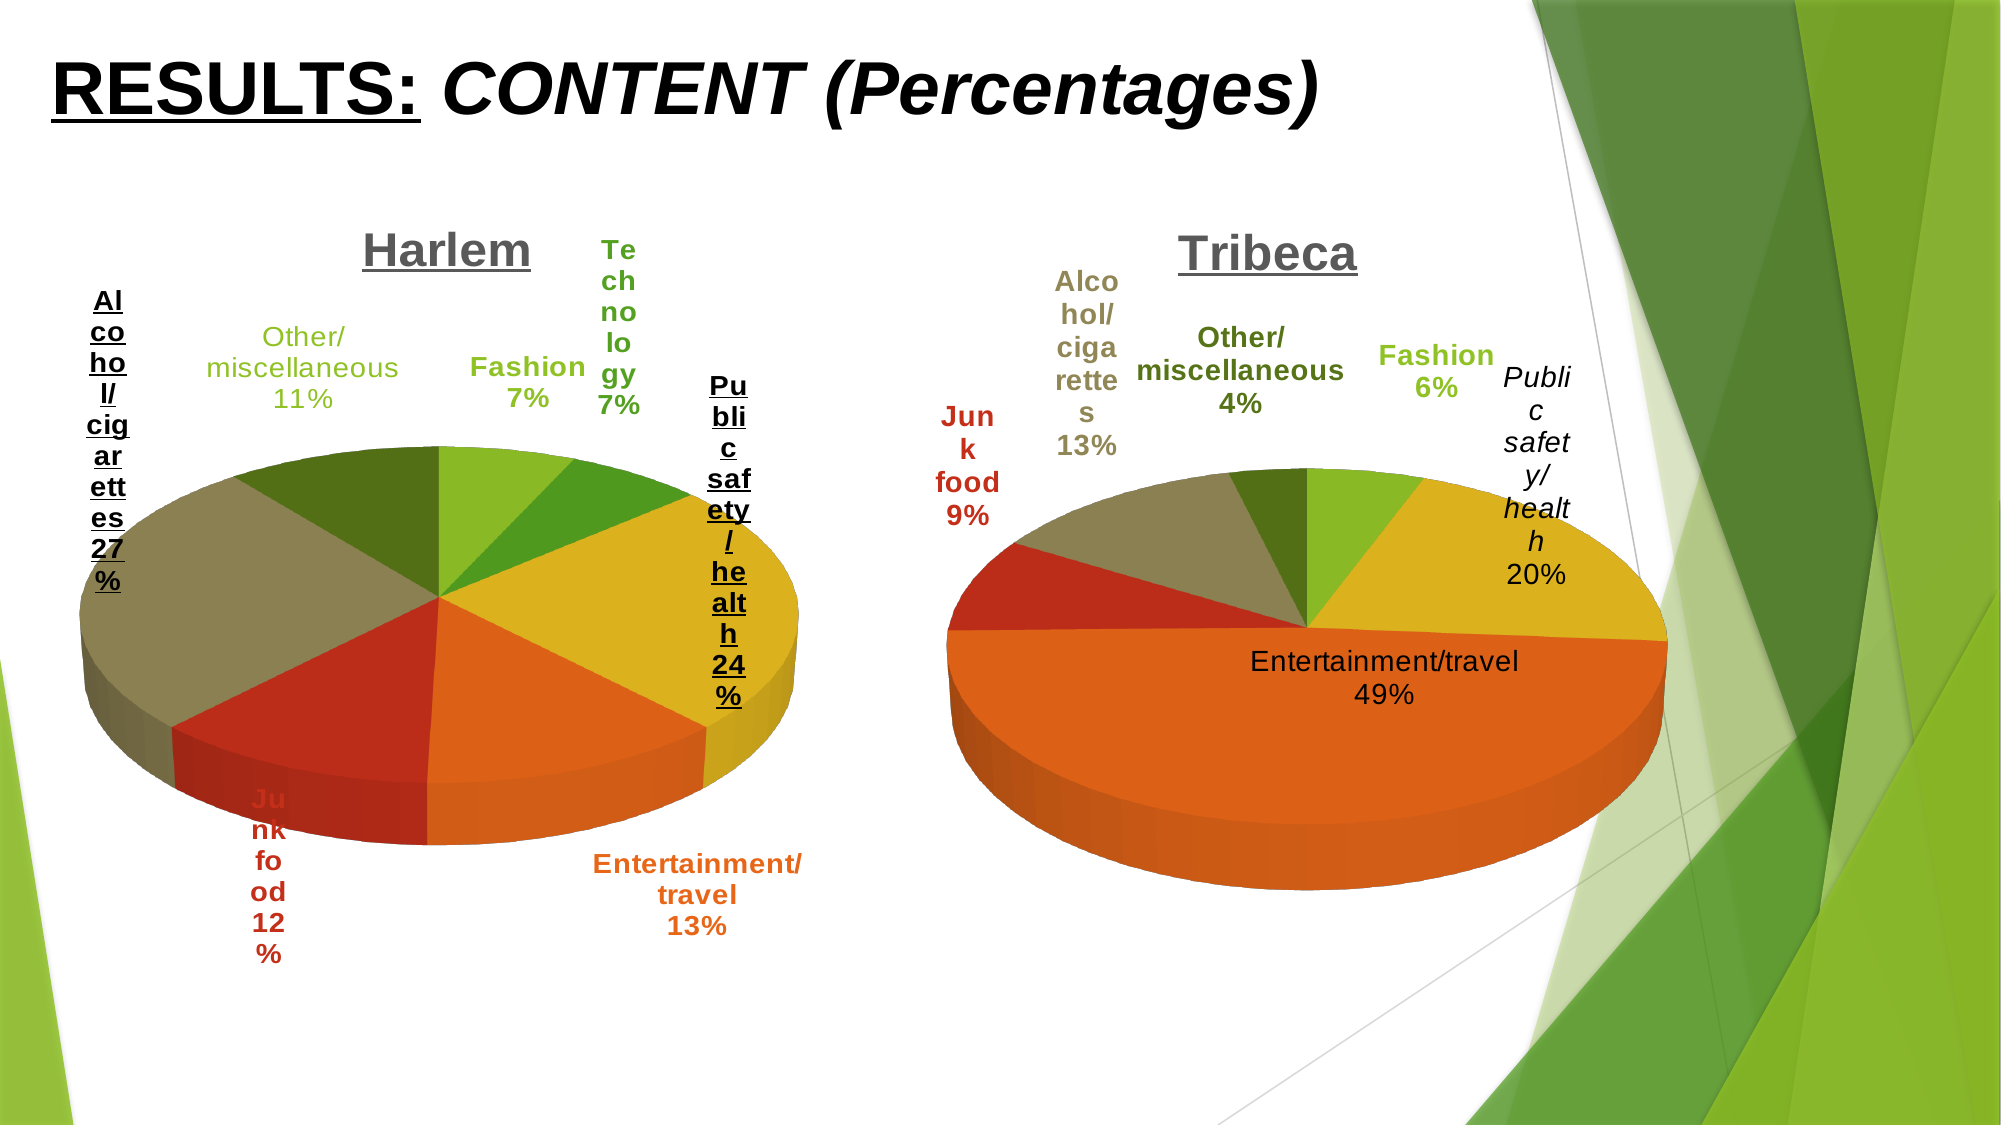

# RESULTS: CONTENT (Percentages)

[unsupported chart]

[unsupported chart]